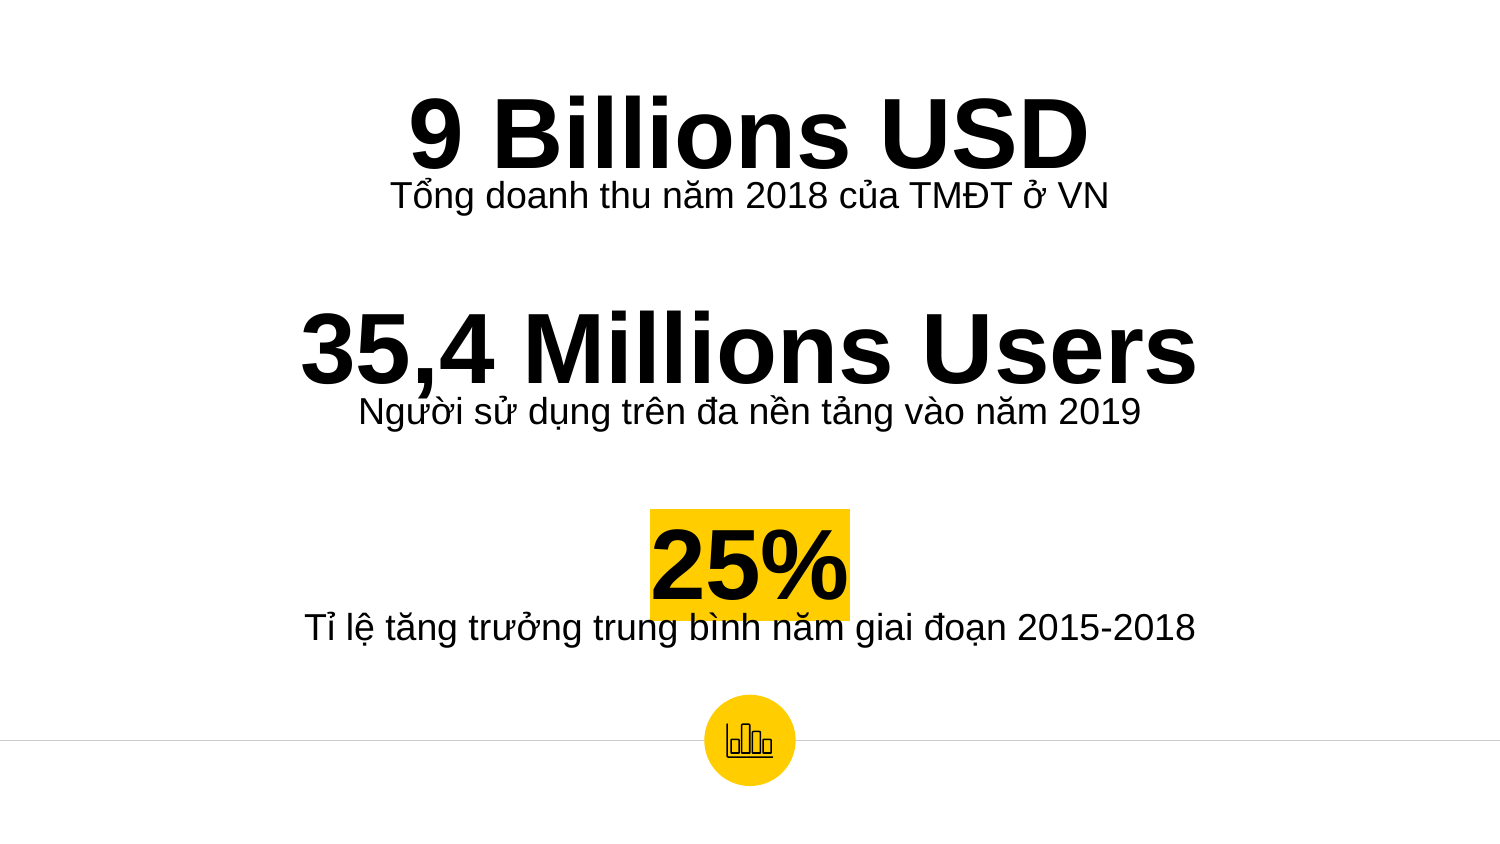

9 Billions USD
Tổng doanh thu năm 2018 của TMĐT ở VN
35,4 Millions Users
Người sử dụng trên đa nền tảng vào năm 2019
25%
Tỉ lệ tăng trưởng trung bình năm giai đoạn 2015-2018